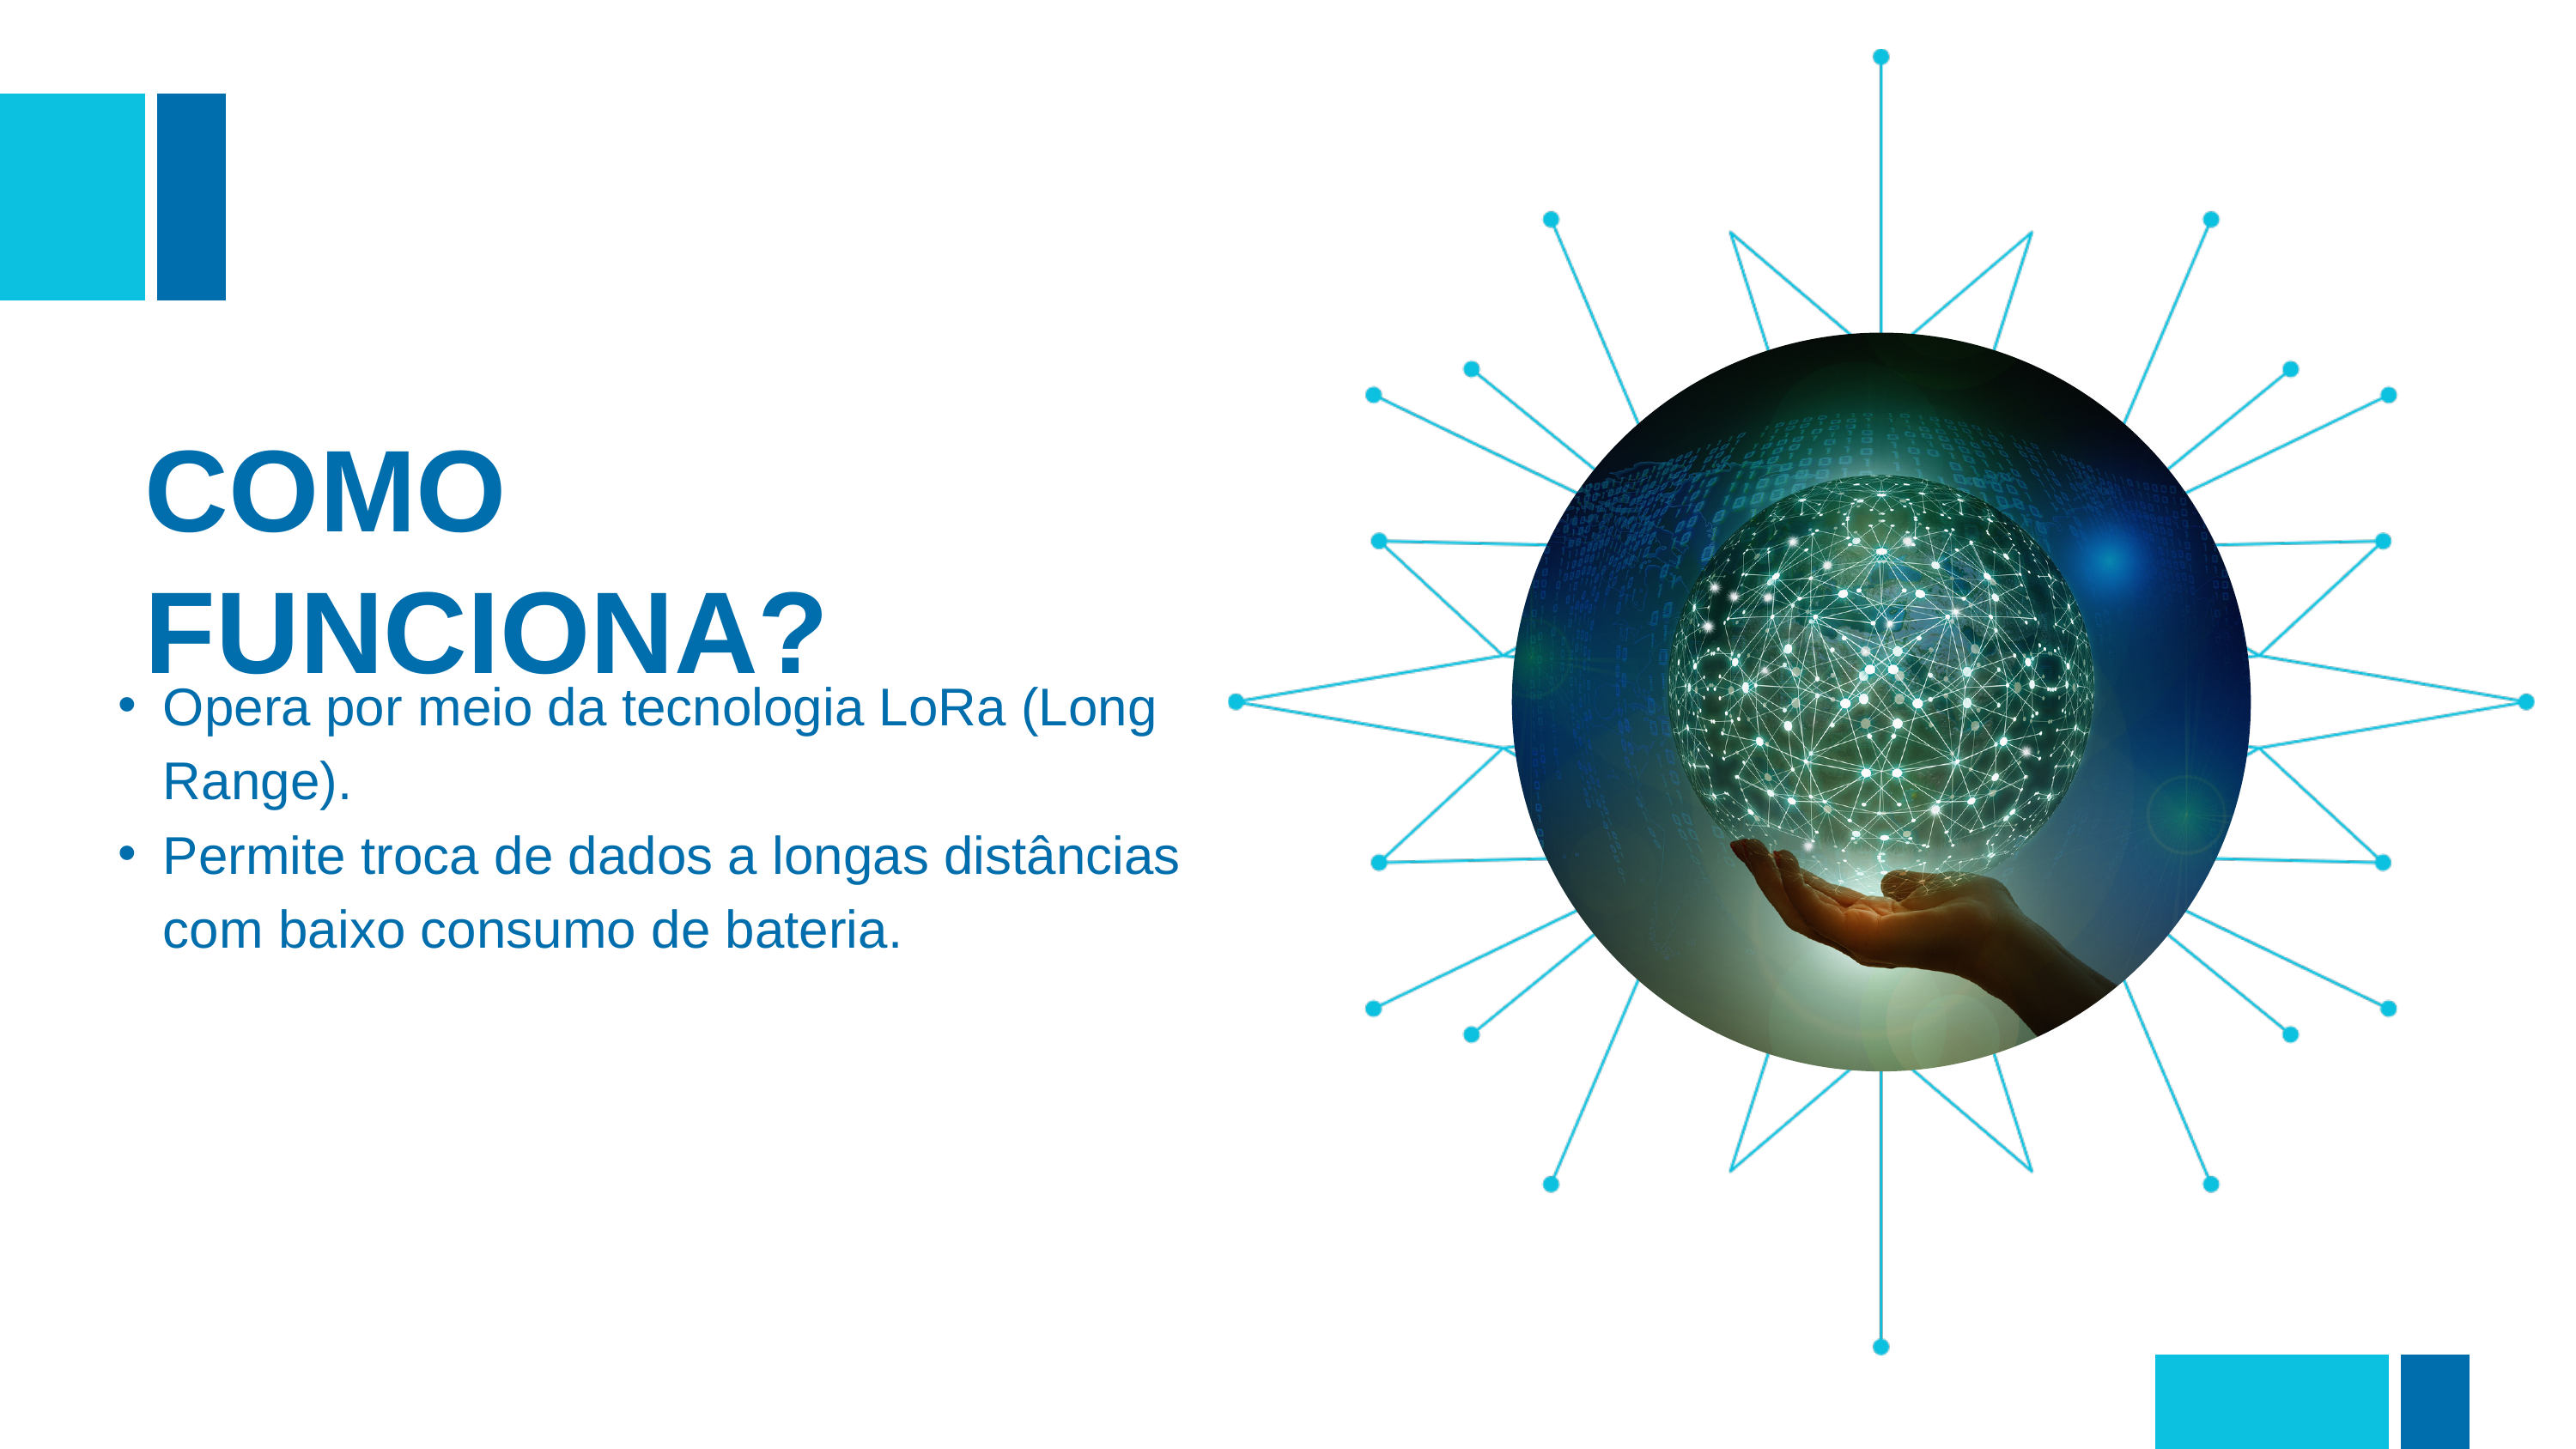

COMO FUNCIONA?
Opera por meio da tecnologia LoRa (Long Range).
Permite troca de dados a longas distâncias com baixo consumo de bateria.